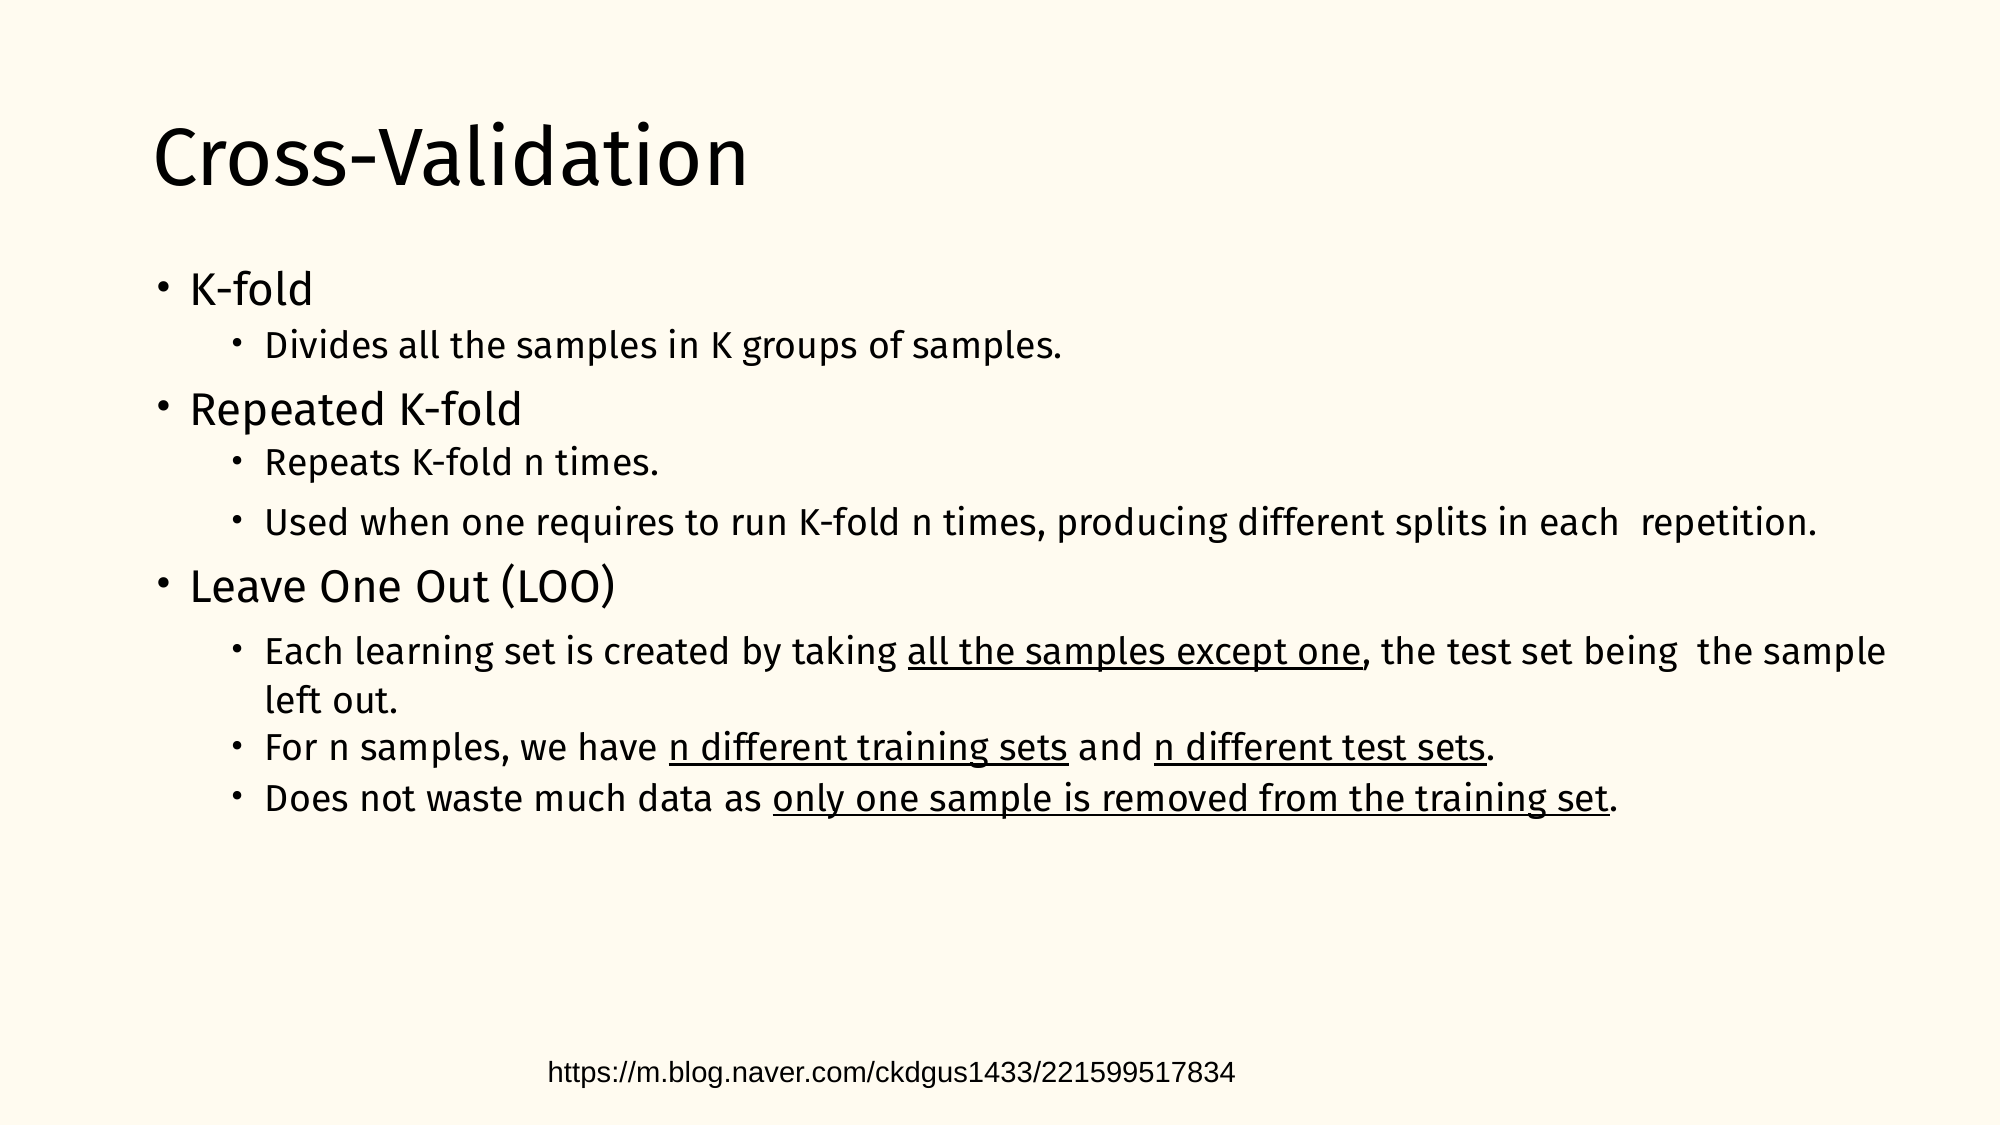

# Cross-Validation
K-fold
Divides all the samples in K groups of samples.
Repeated K-fold
Repeats K-fold n times.
Used when one requires to run K-fold n times, producing different splits in each  repetition.
Leave One Out (LOO)
Each learning set is created by taking all the samples except one, the test set being  the sample left out.
For n samples, we have n different training sets and n different test sets.
Does not waste much data as only one sample is removed from the training set.
https://m.blog.naver.com/ckdgus1433/221599517834